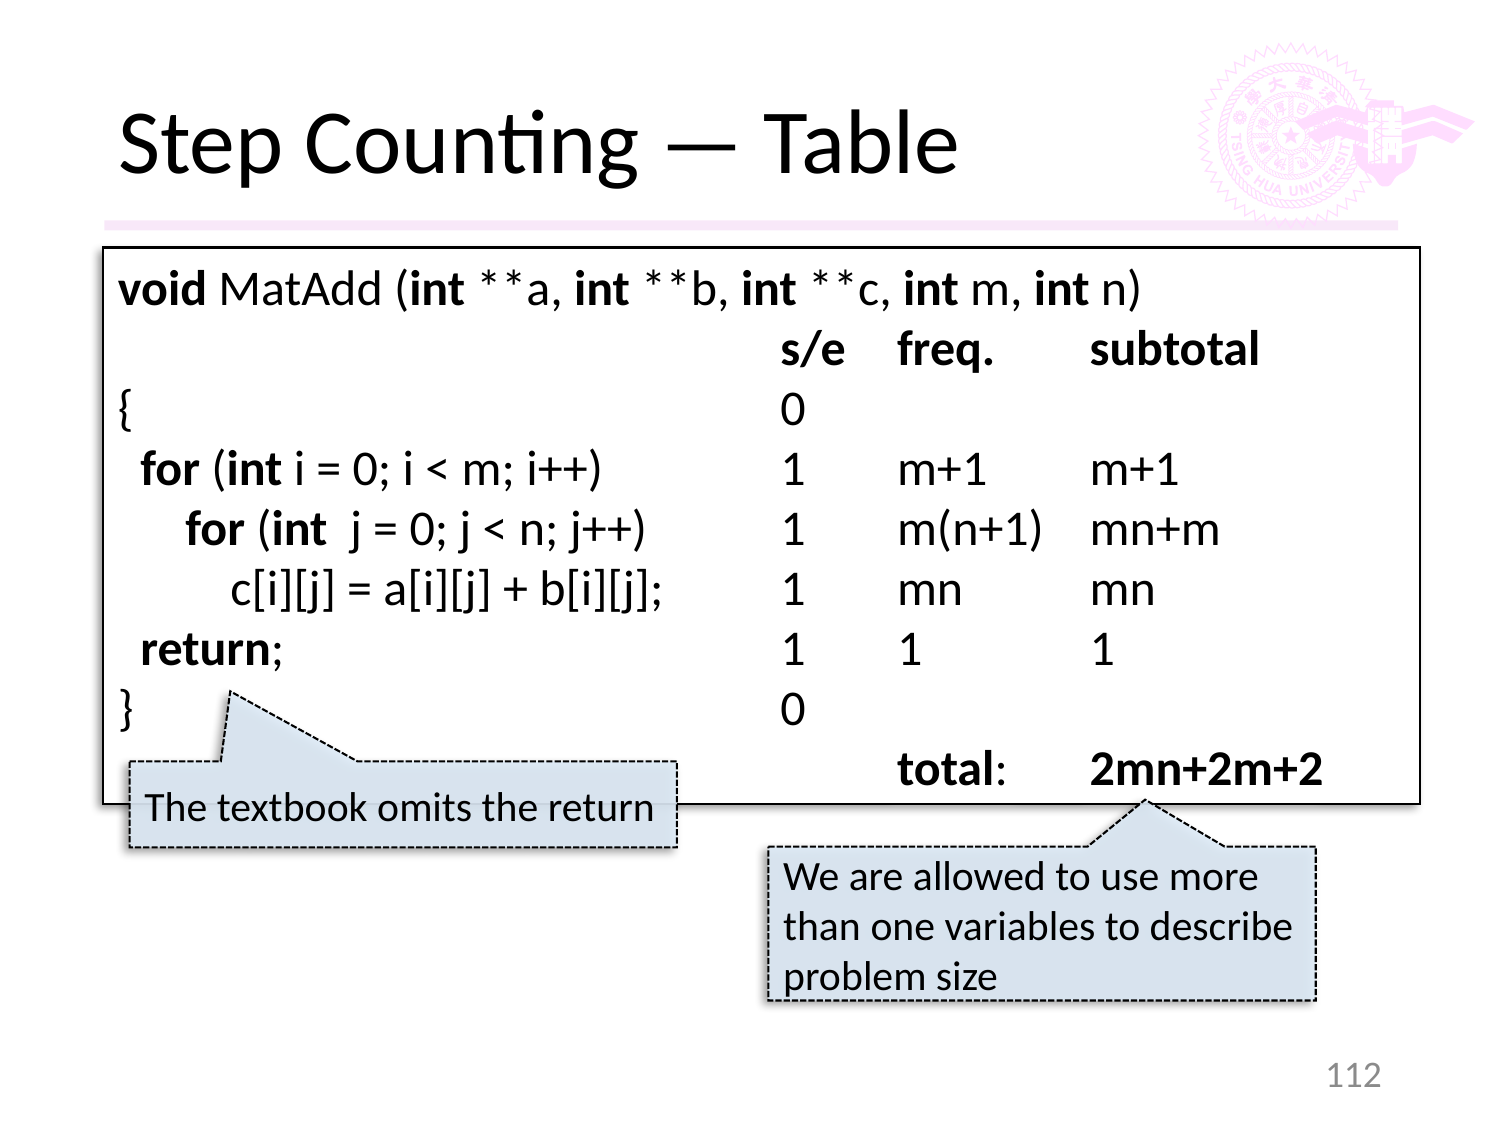

# Step Counting — Table
void MatAdd (int **a, int **b, int **c, int m, int n)
	s/e	freq.	subtotal
{	0
  for (int i = 0; i < m; i++)	1	m+1	m+1
      for (int  j = 0; j < n; j++)	1	m(n+1)	mn+m
          c[i][j] = a[i][j] + b[i][j];	1	mn	mn
  return;	1	1	1
}	0
		total: 	2mn+2m+2
The textbook omits the return
We are allowed to use more than one variables to describe problem size
112